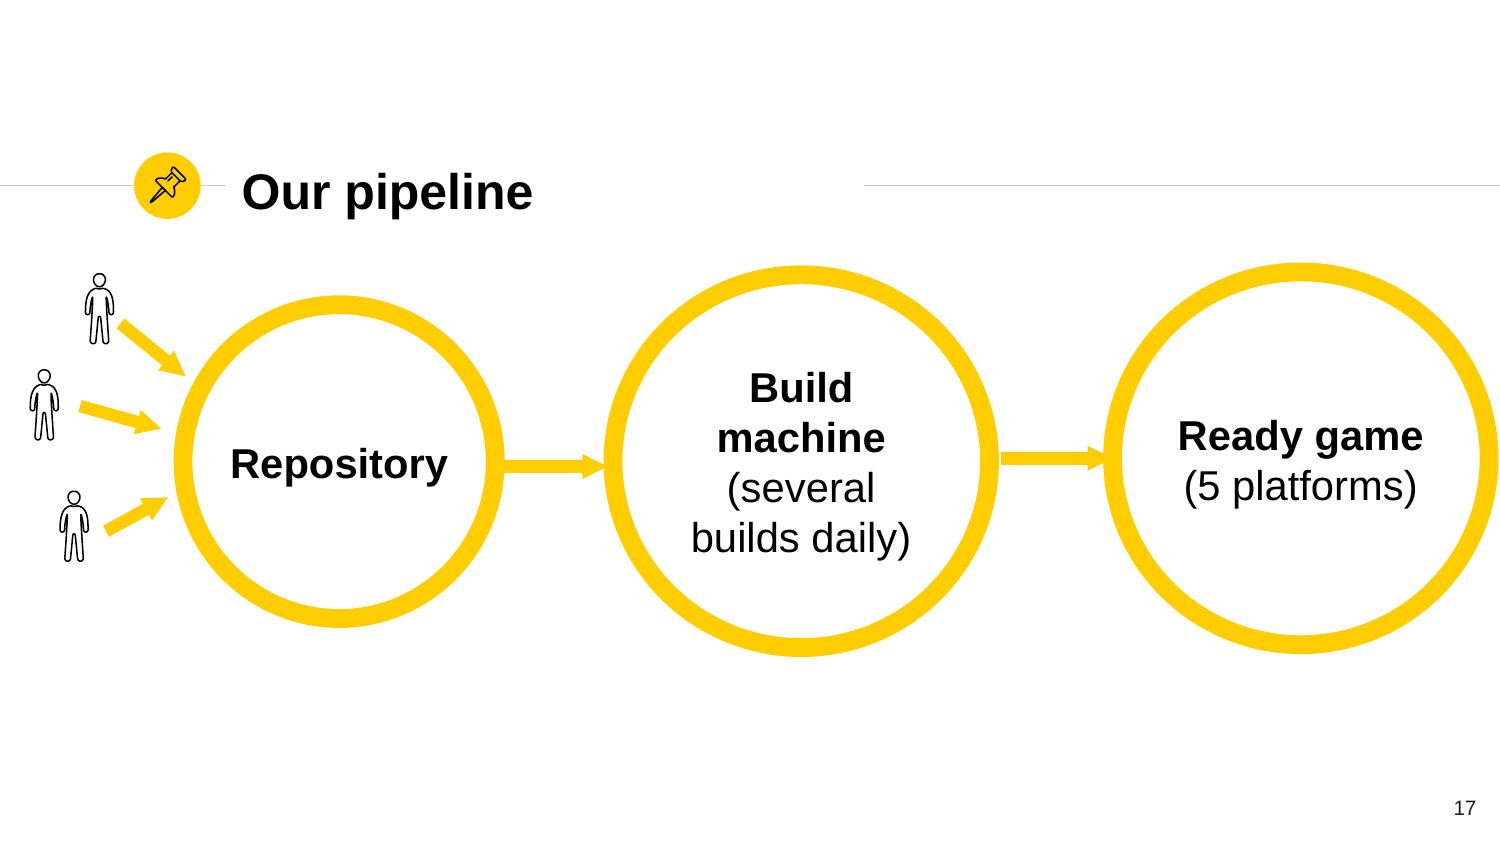

# Our pipeline

Ready game
(5 platforms)

Build machine
(several builds daily)
Repository

17